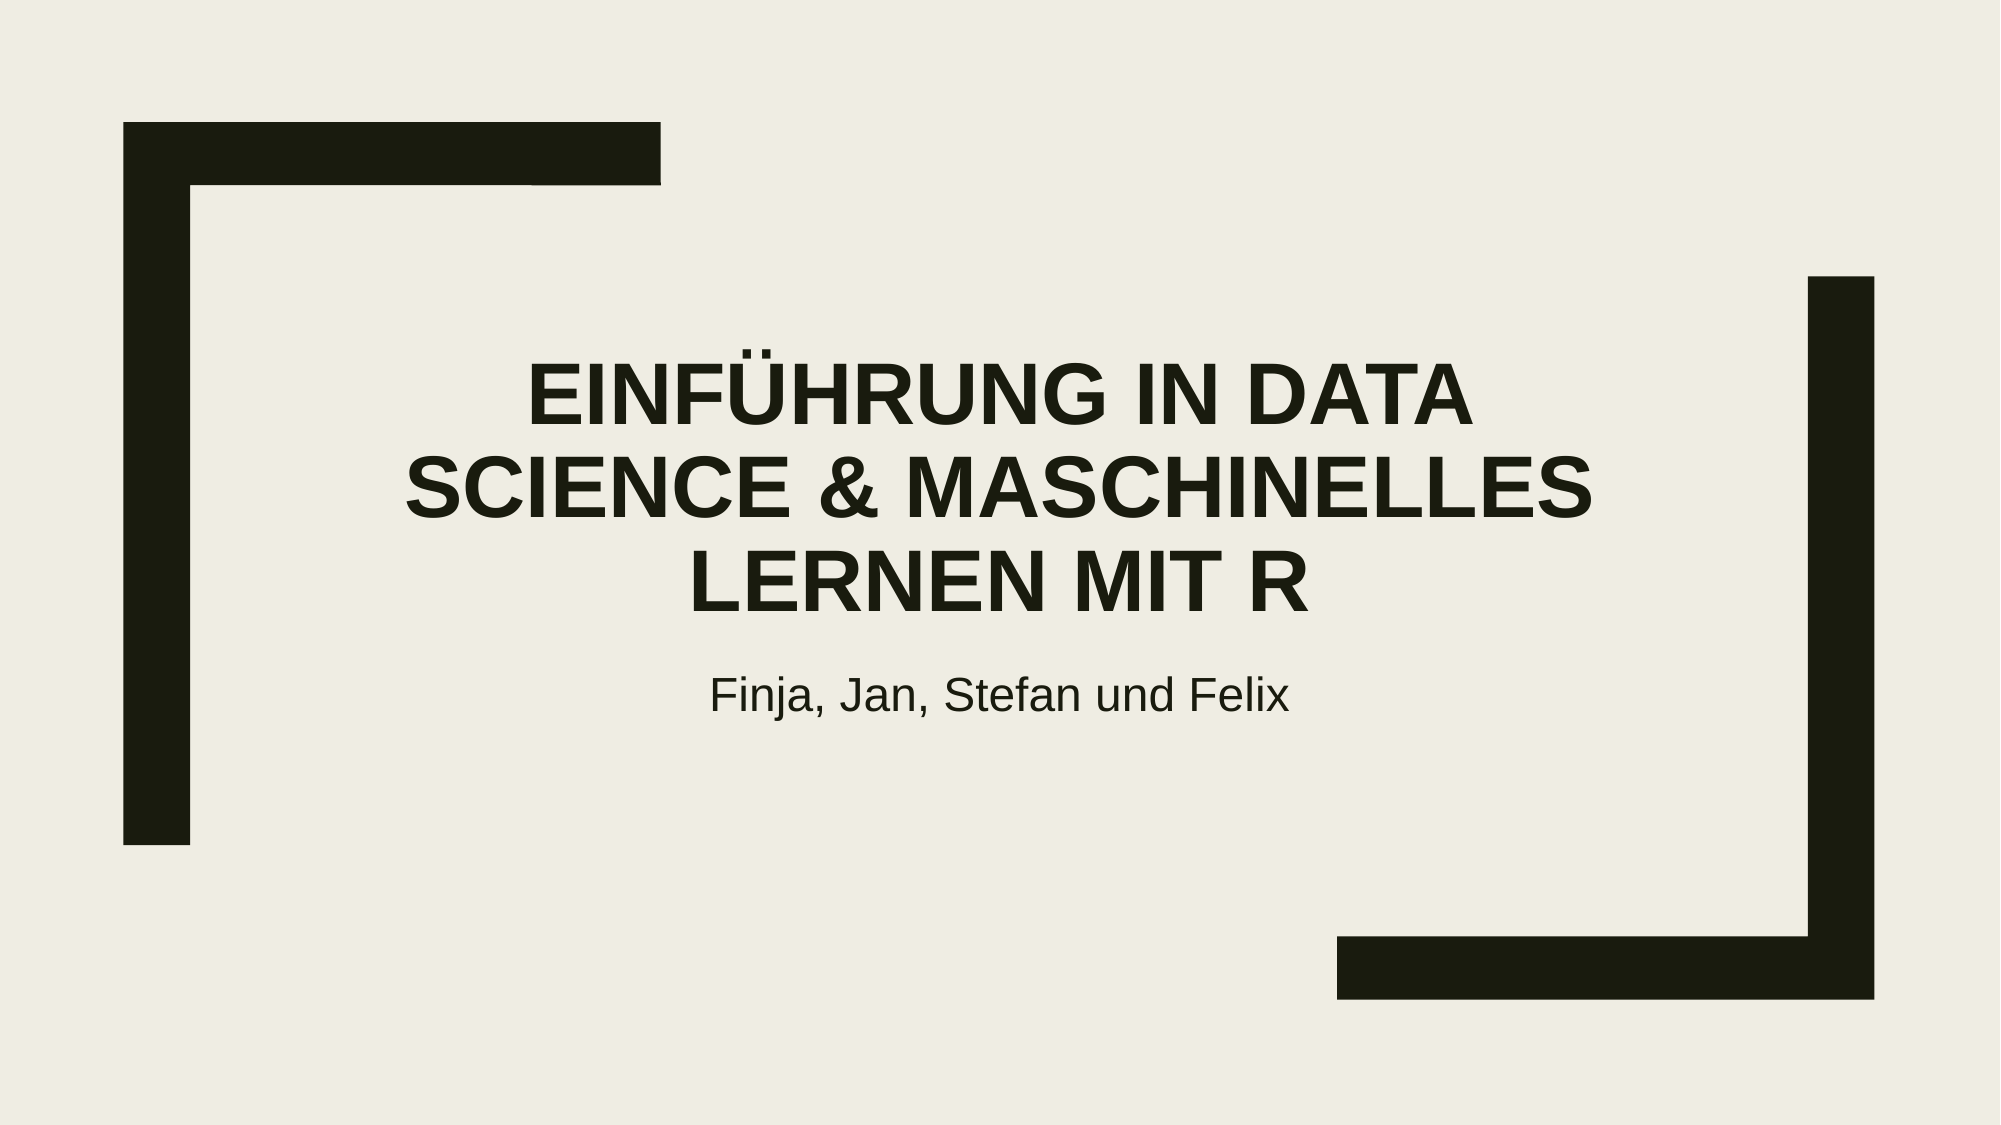

# Einführung in Data Science & maschinelles Lernen mit R
Finja, Jan, Stefan und Felix